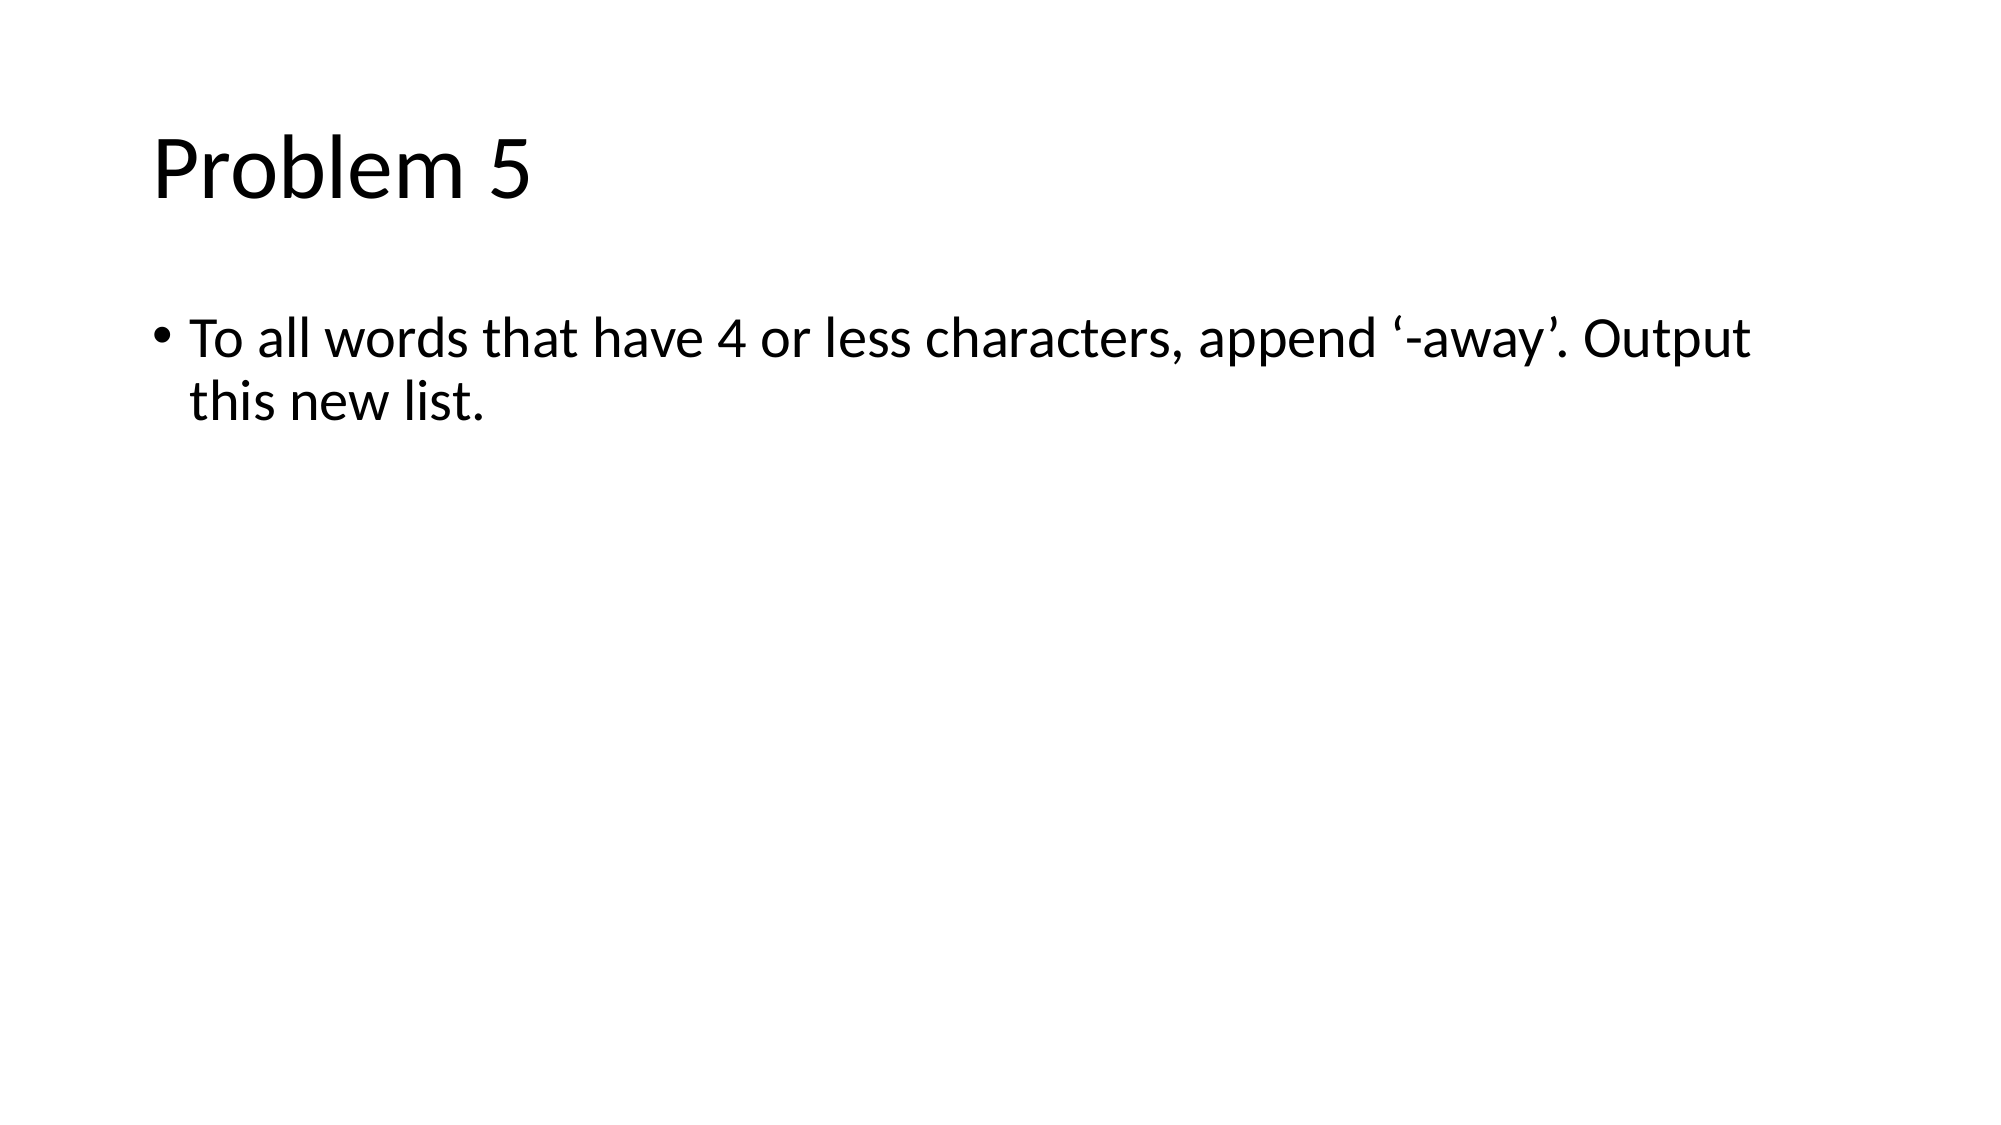

# Problem 5
To all words that have 4 or less characters, append ‘-away’. Output this new list.